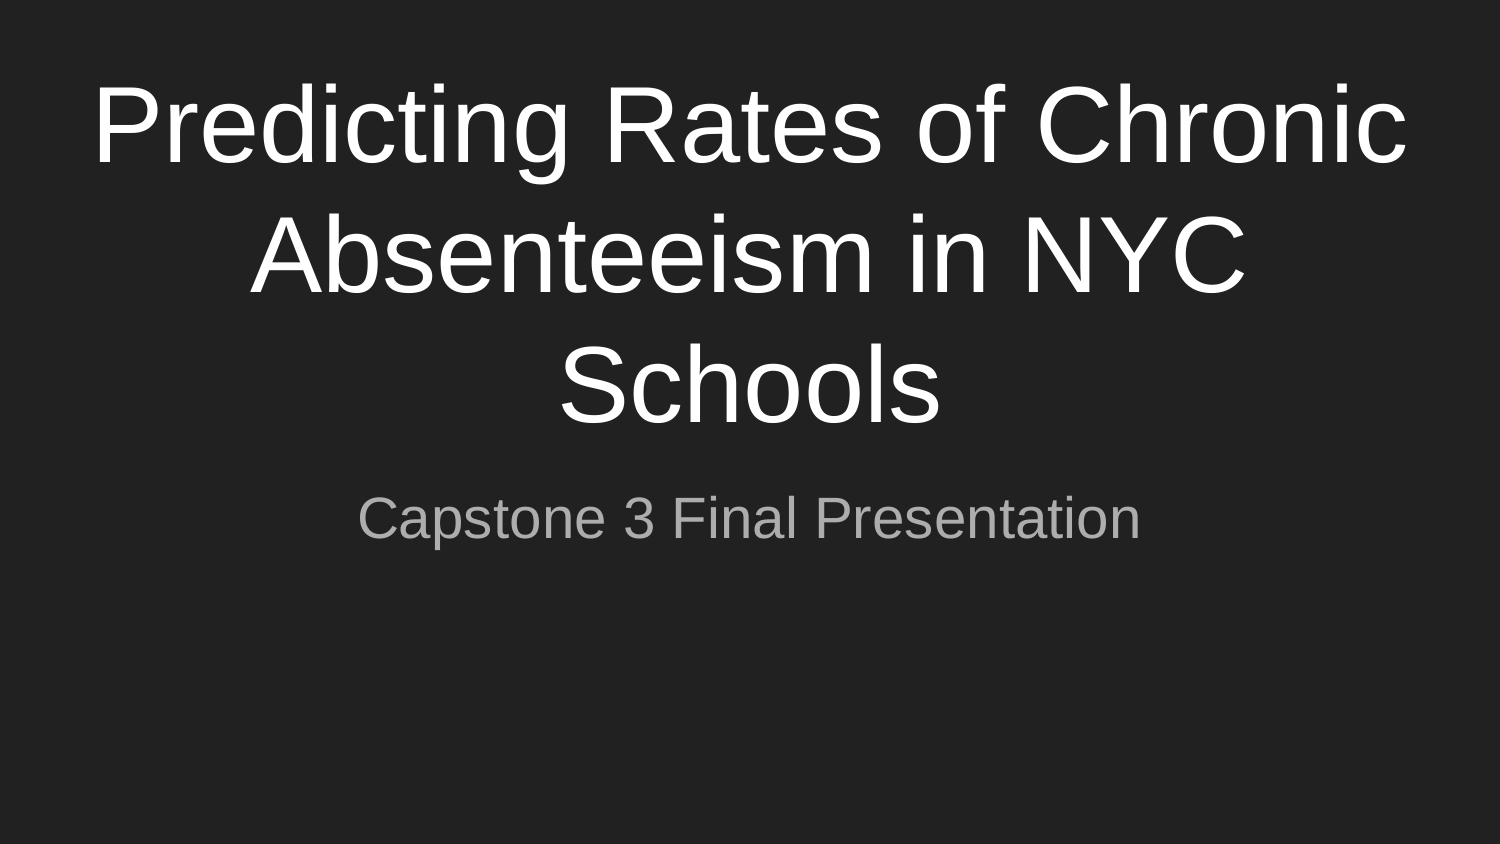

# Predicting Rates of Chronic Absenteeism in NYC Schools
Capstone 3 Final Presentation